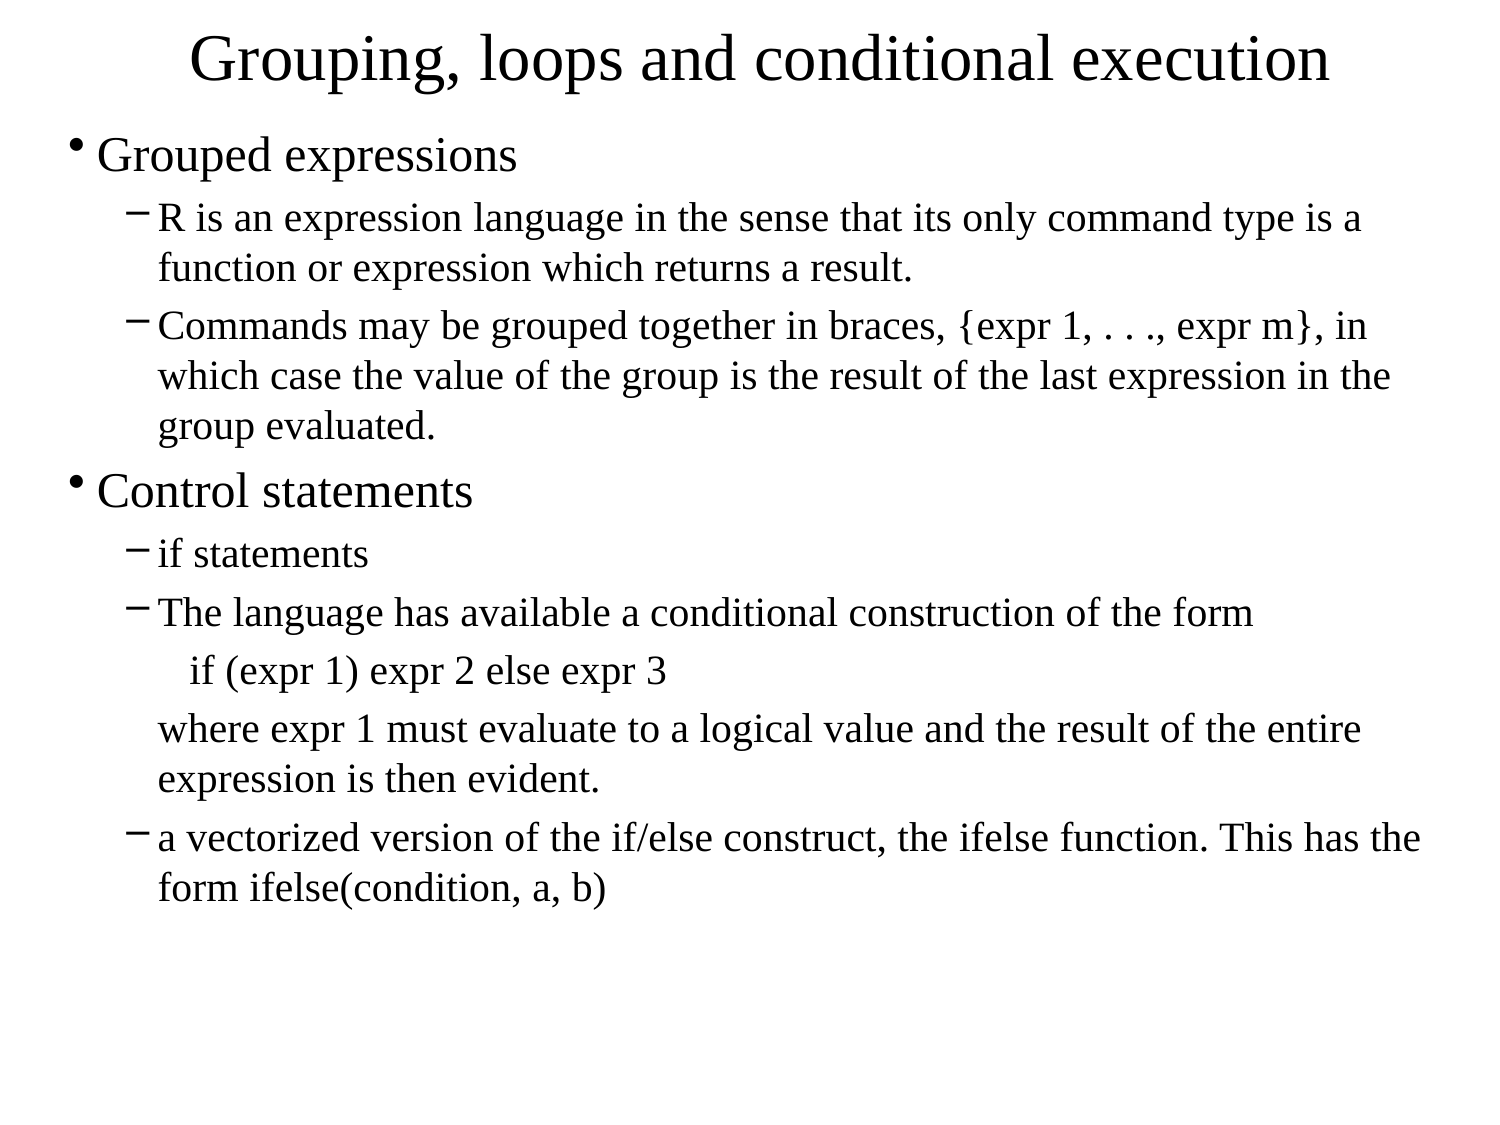

# Grouping, loops and conditional execution
Grouped expressions
R is an expression language in the sense that its only command type is a function or expression which returns a result.
Commands may be grouped together in braces, {expr 1, . . ., expr m}, in which case the value of the group is the result of the last expression in the group evaluated.
Control statements
if statements
The language has available a conditional construction of the form
      if (expr 1) expr 2 else expr 3
   where expr 1 must evaluate to a logical value and the result of the entire expression is then evident.
a vectorized version of the if/else construct, the ifelse function. This has the form ifelse(condition, a, b)